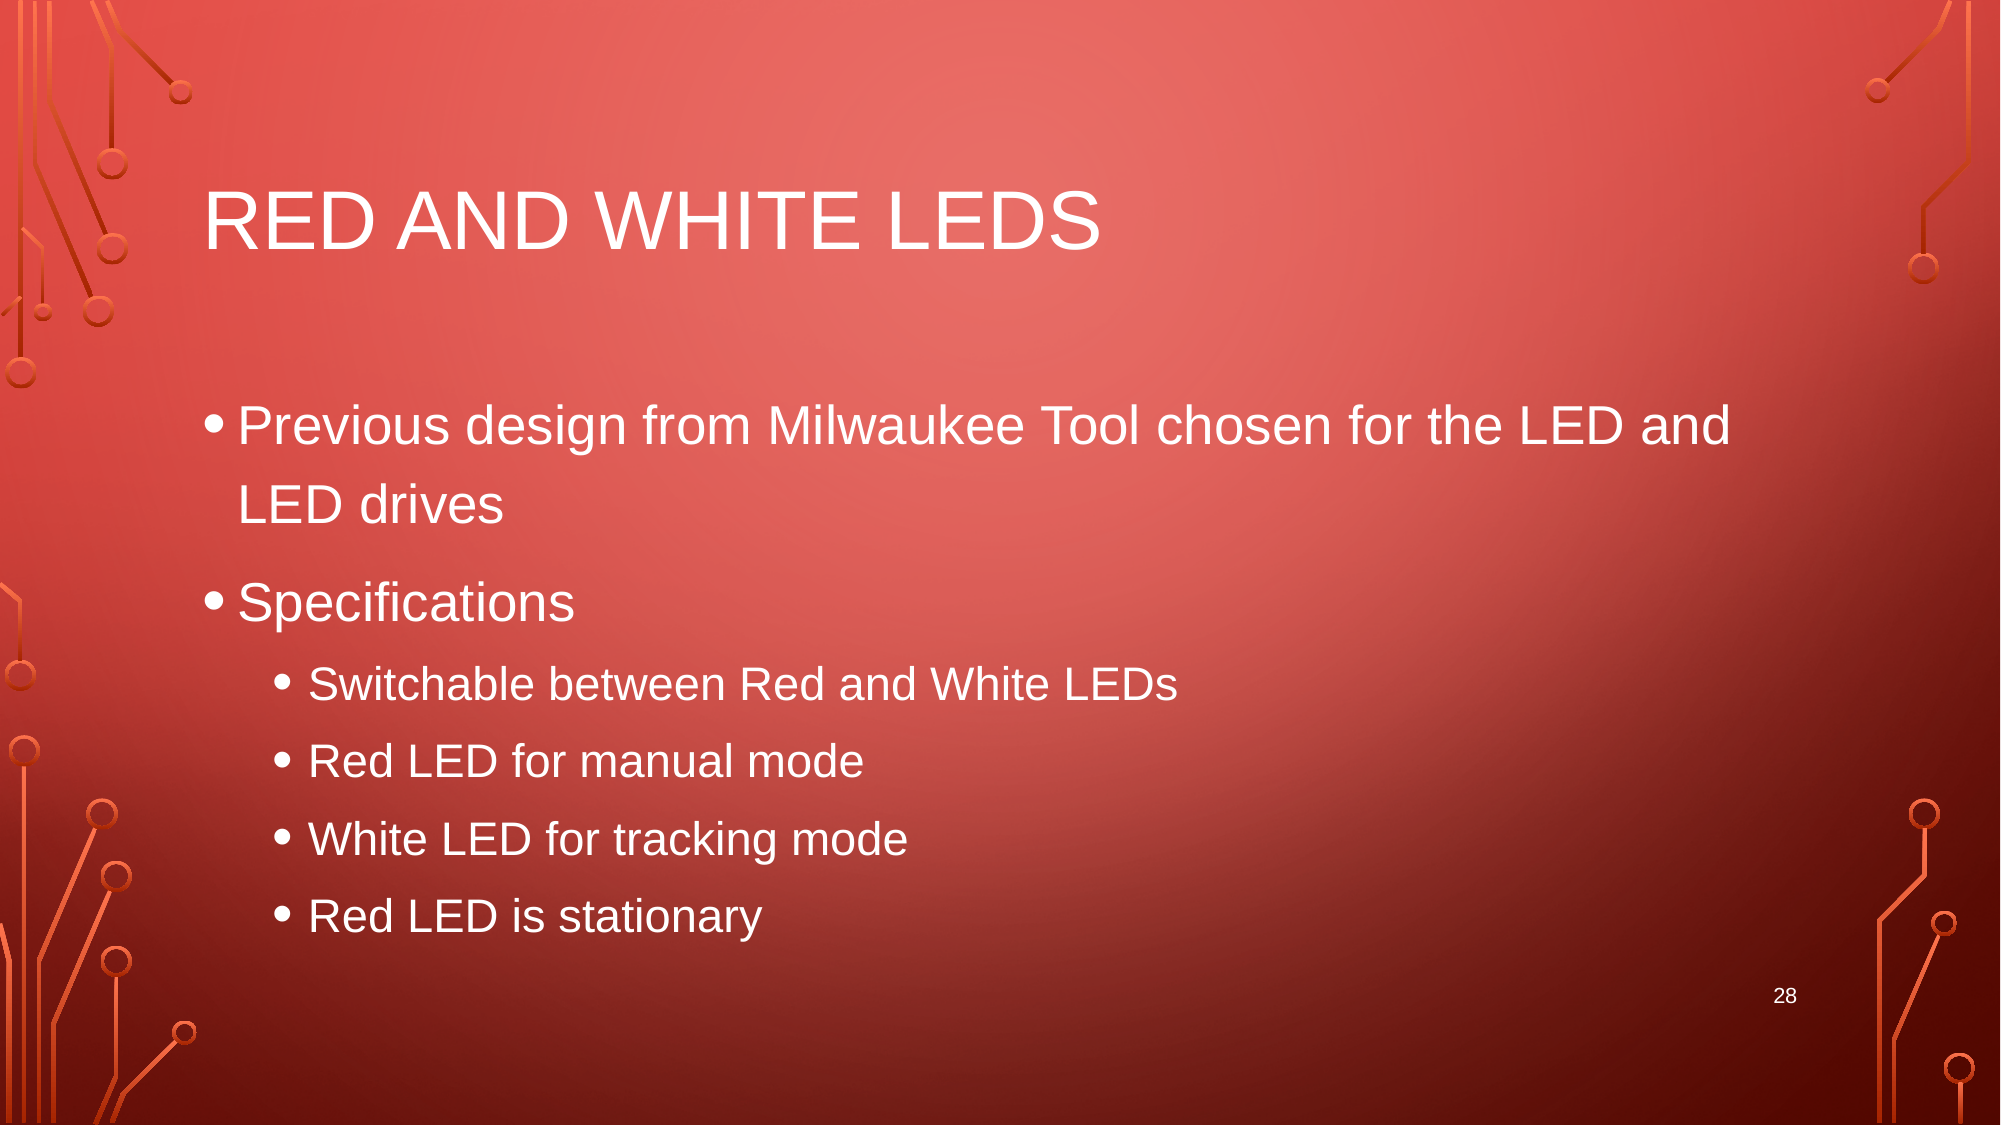

# Red and white leds
Previous design from Milwaukee Tool chosen for the LED and LED drives
Specifications
Switchable between Red and White LEDs
Red LED for manual mode
White LED for tracking mode
Red LED is stationary

28